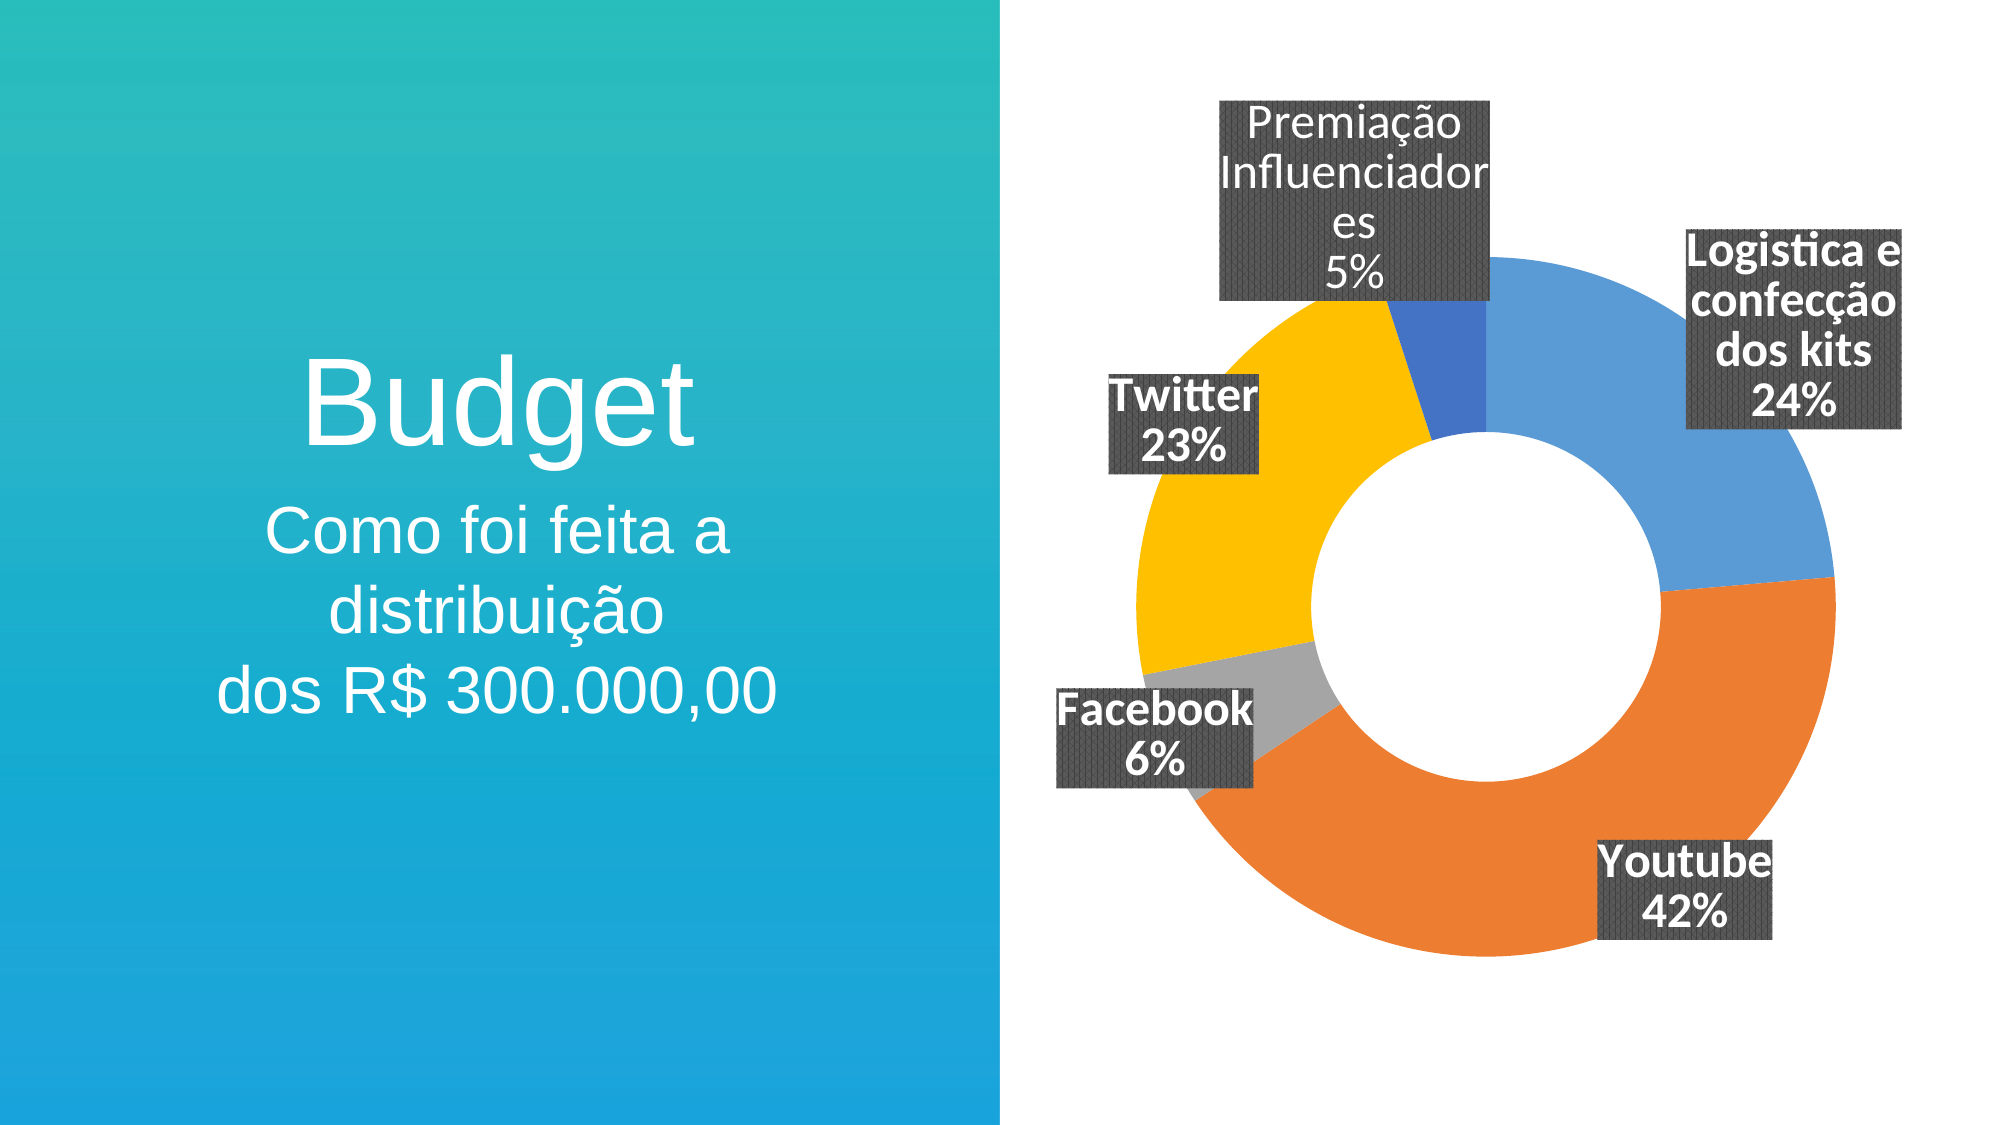

### Chart

| Category |  |
|---|---|
| Logistica e confecção dos kits | 70920.0 |
| Youtube | 126000.0 |
| Facebook | 18720.0 |
| Twitter | 69360.0 |
| Campanha Indicação | 15000.0 |
Budget
Como foi feita a
distribuição
dos R$ 300.000,00